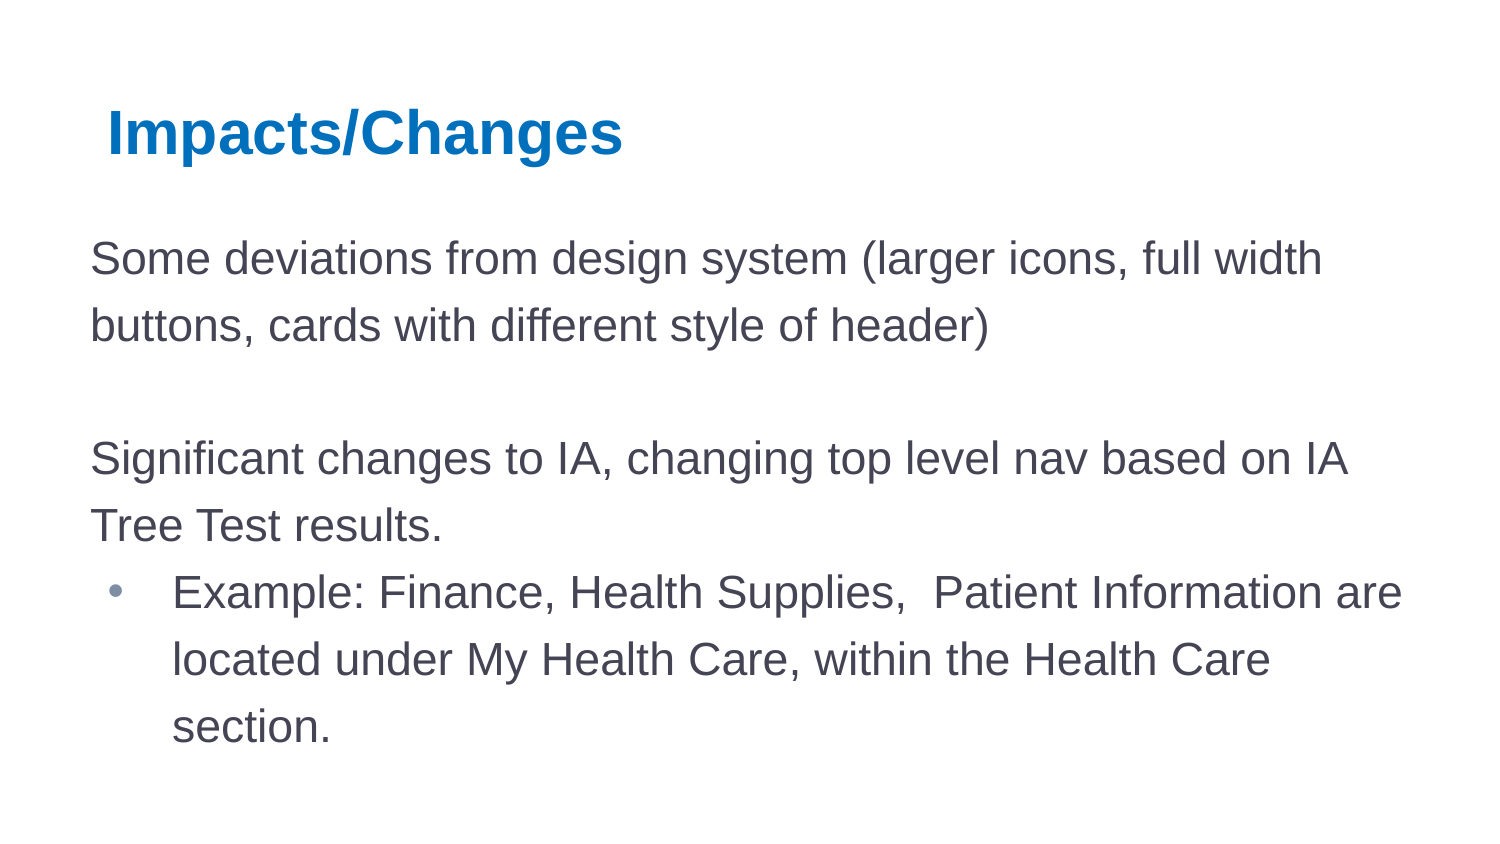

# Impacts/Changes
Some deviations from design system (larger icons, full width buttons, cards with different style of header)

Significant changes to IA, changing top level nav based on IA Tree Test results.
Example: Finance, Health Supplies,  Patient Information are located under My Health Care, within the Health Care section.